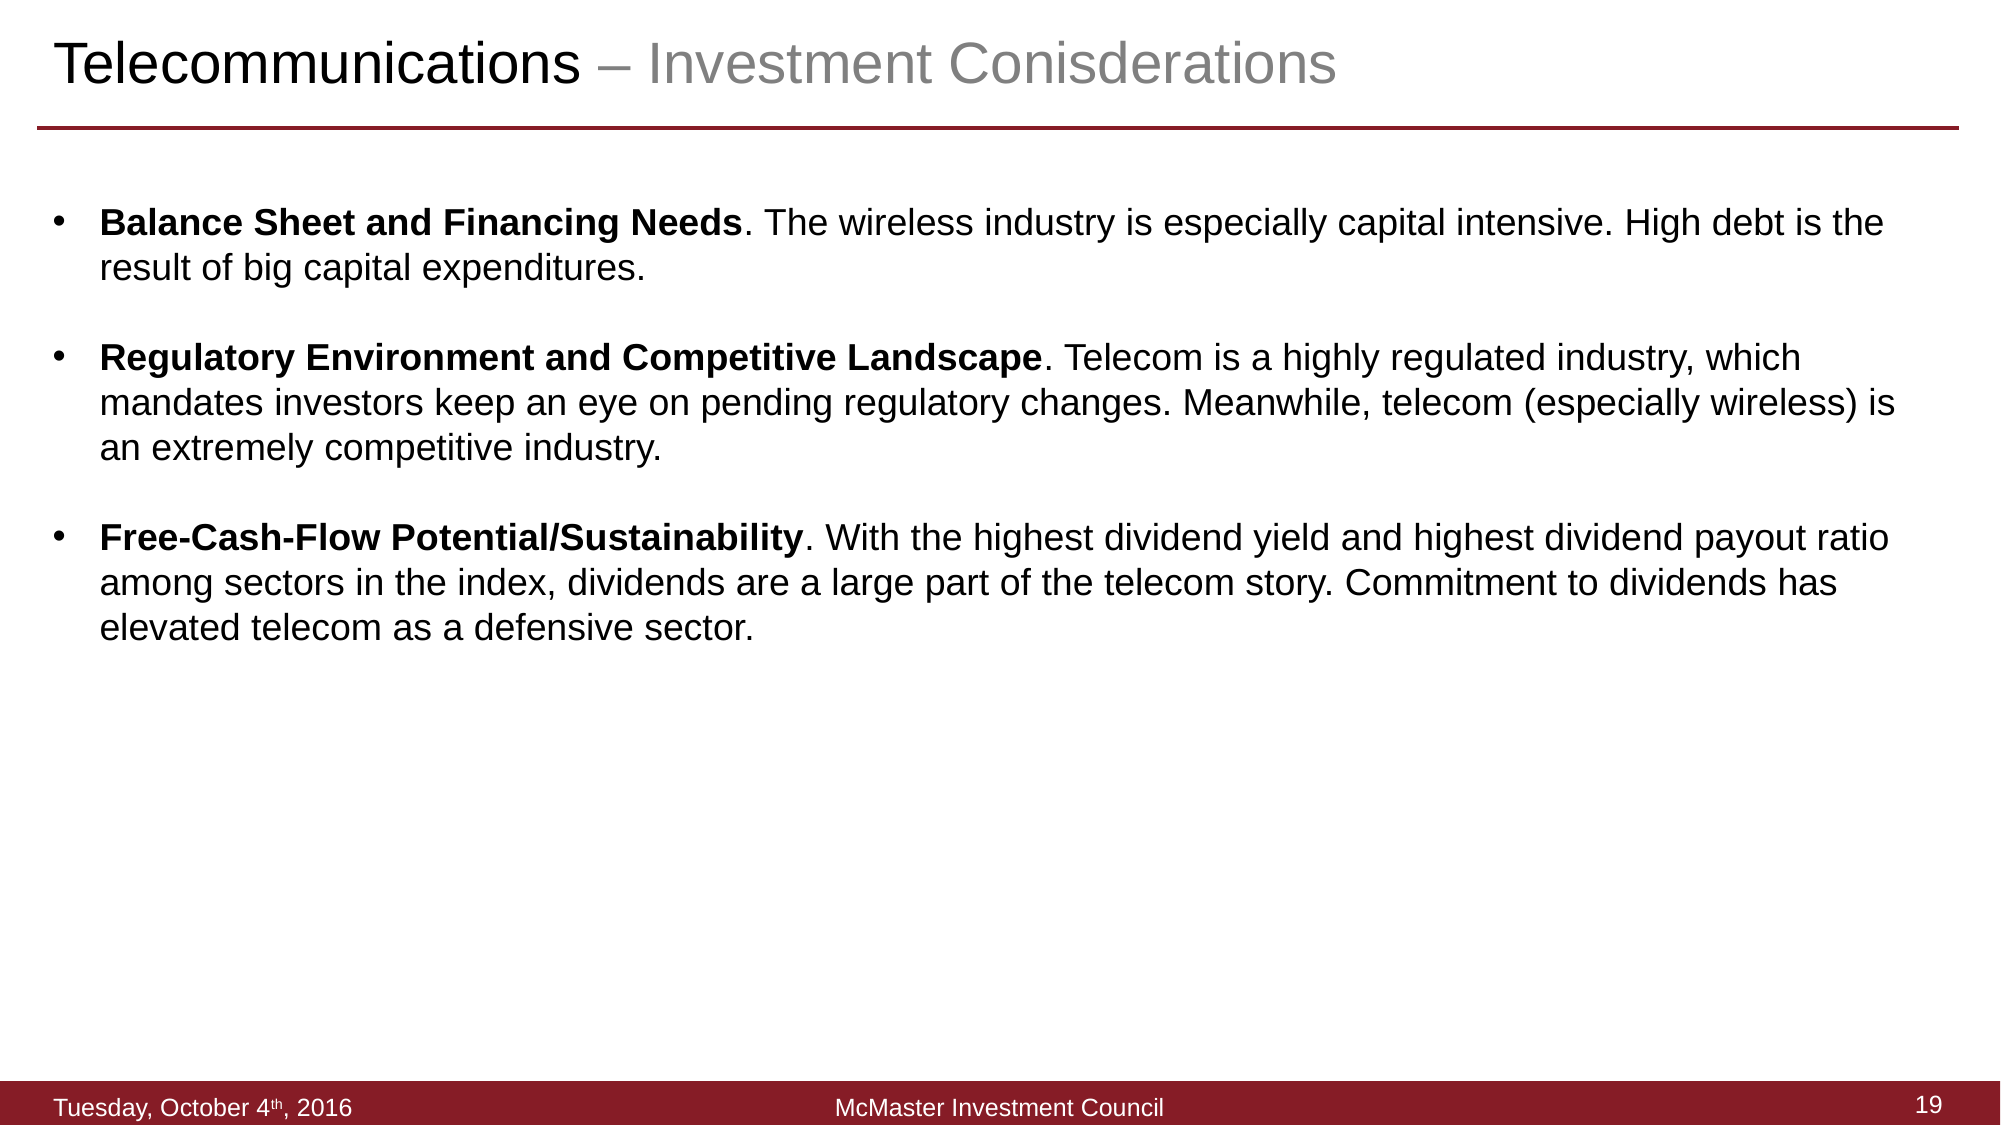

# Telecommunications – Investment Conisderations

Balance Sheet and Financing Needs. The wireless industry is especially capital intensive. High debt is the result of big capital expenditures.

Regulatory Environment and Competitive Landscape. Telecom is a highly regulated industry, which mandates investors keep an eye on pending regulatory changes. Meanwhile, telecom (especially wireless) is an extremely competitive industry.

Free-Cash-Flow Potential/Sustainability. With the highest dividend yield and highest dividend payout ratio among sectors in the index, dividends are a large part of the telecom story. Commitment to dividends has elevated telecom as a defensive sector.

19
McMaster Investment Council
Tuesday, October 4th, 2016